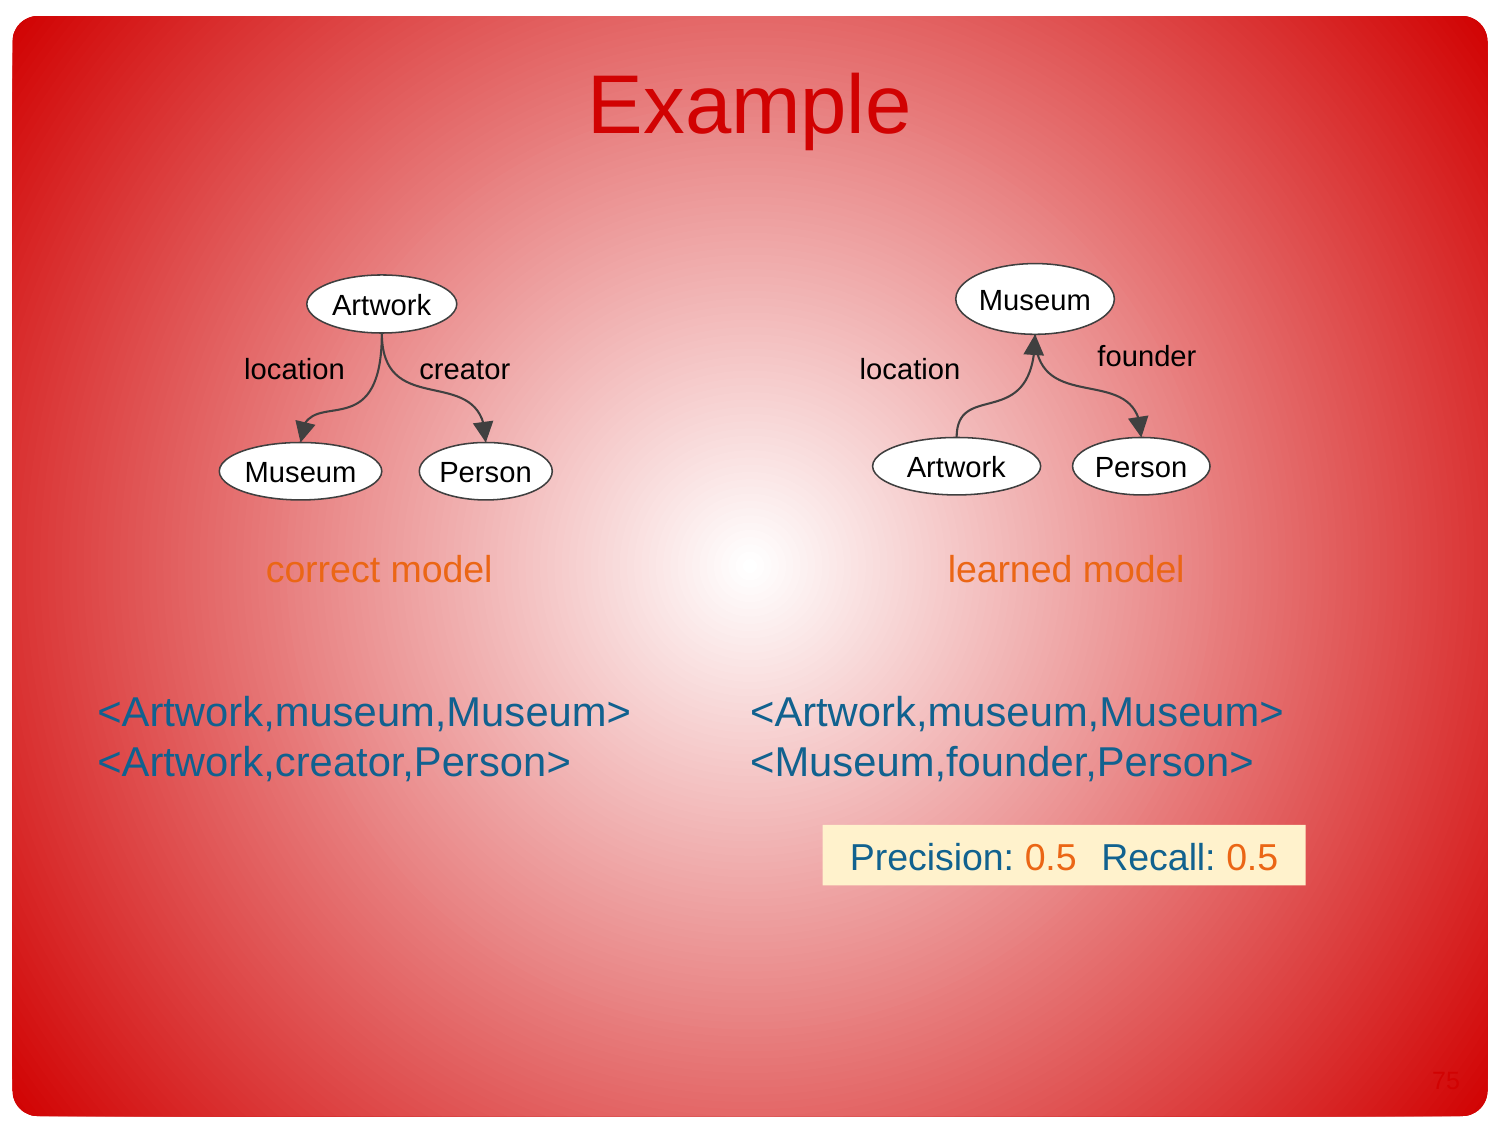

# Example
Museum
founder
location
Artwork
Person
Artwork
location
creator
Museum
Person
correct model
learned model
<Artwork,museum,Museum>
<Artwork,creator,Person>
<Artwork,museum,Museum>
<Museum,founder,Person>
Precision: 0.5   Recall: 0.5
75